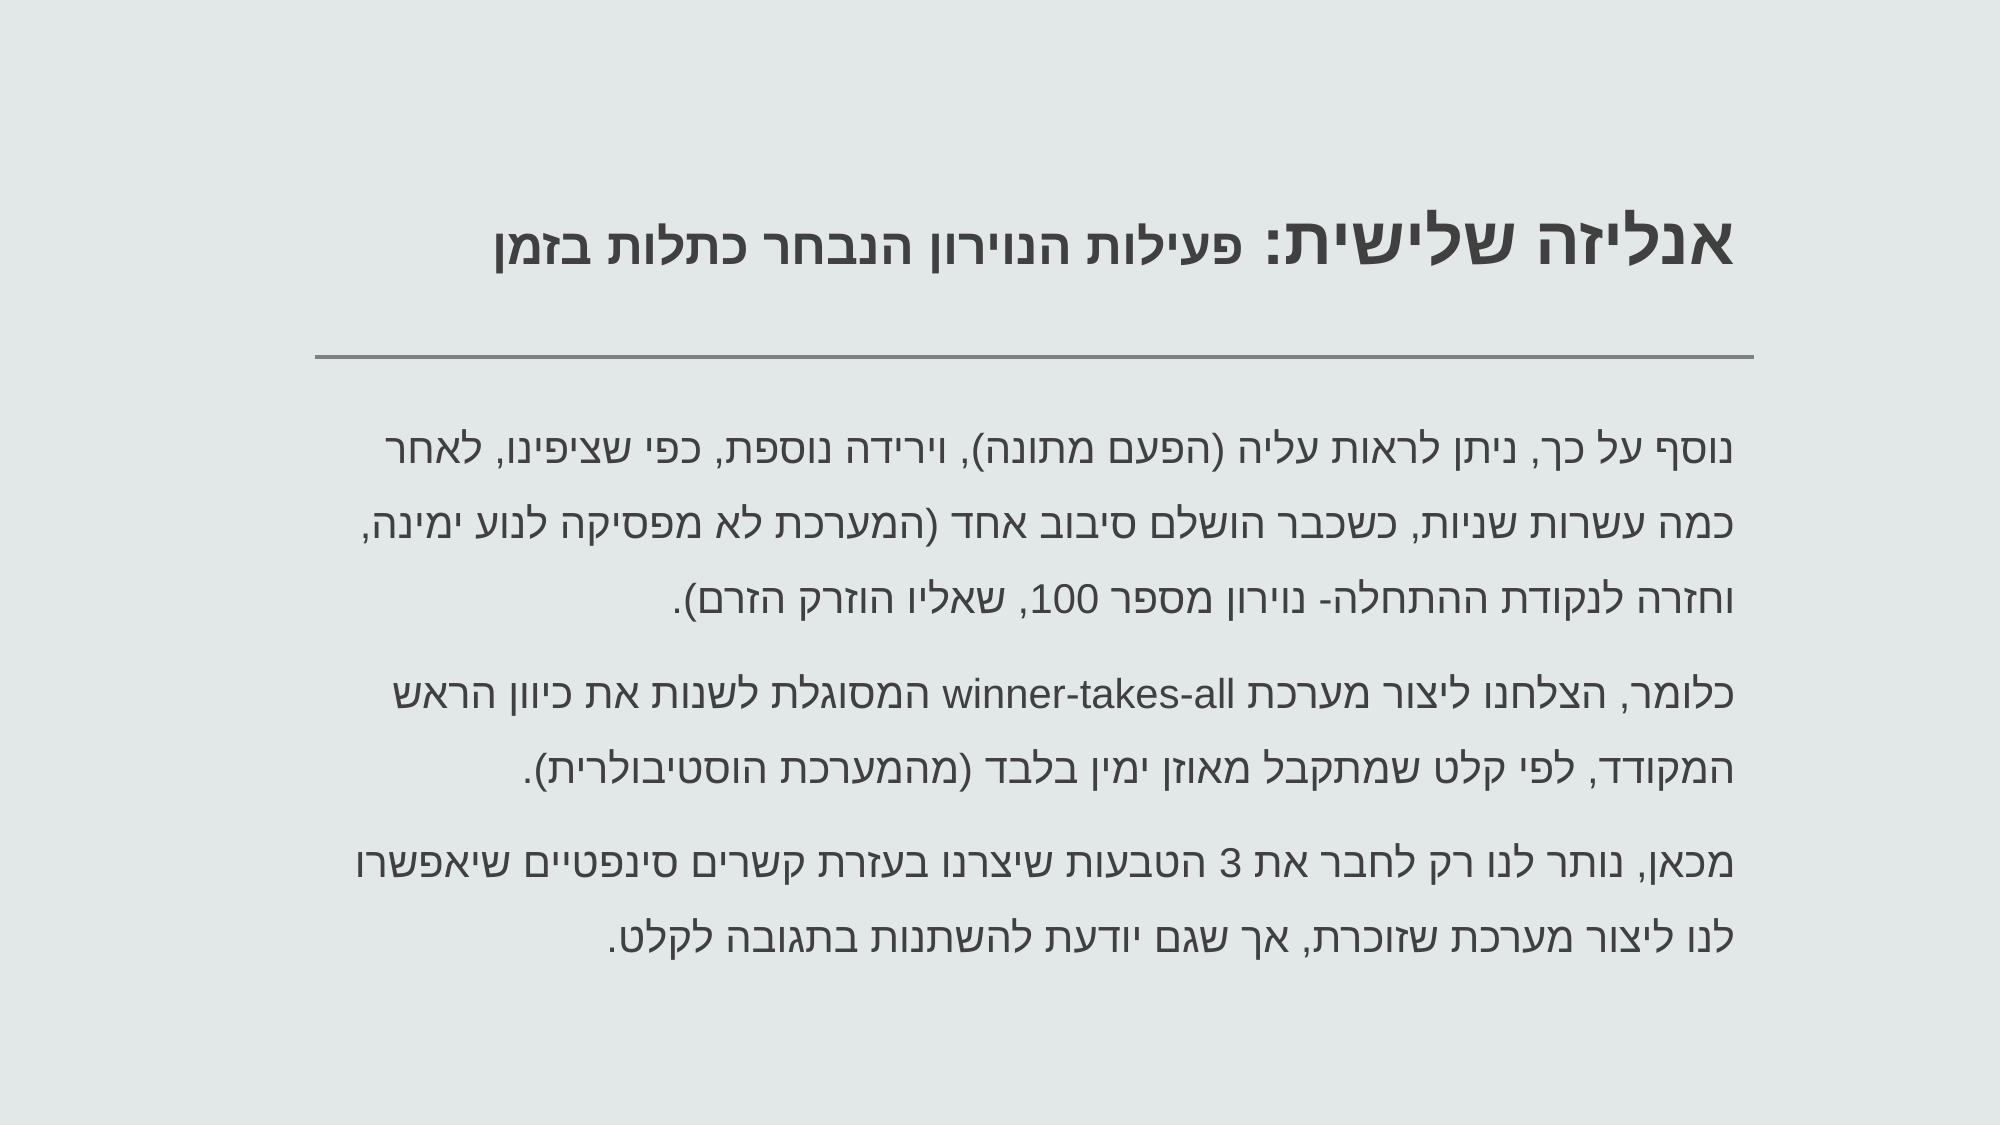

# אנליזה שלישית: פעילות הנוירון הנבחר כתלות בזמן
נוסף על כך, ניתן לראות עליה (הפעם מתונה), וירידה נוספת, כפי שציפינו, לאחר כמה עשרות שניות, כשכבר הושלם סיבוב אחד (המערכת לא מפסיקה לנוע ימינה, וחזרה לנקודת ההתחלה- נוירון מספר 100, שאליו הוזרק הזרם).
כלומר, הצלחנו ליצור מערכת winner-takes-all המסוגלת לשנות את כיוון הראש המקודד, לפי קלט שמתקבל מאוזן ימין בלבד (מהמערכת הוסטיבולרית).
מכאן, נותר לנו רק לחבר את 3 הטבעות שיצרנו בעזרת קשרים סינפטיים שיאפשרו לנו ליצור מערכת שזוכרת, אך שגם יודעת להשתנות בתגובה לקלט.